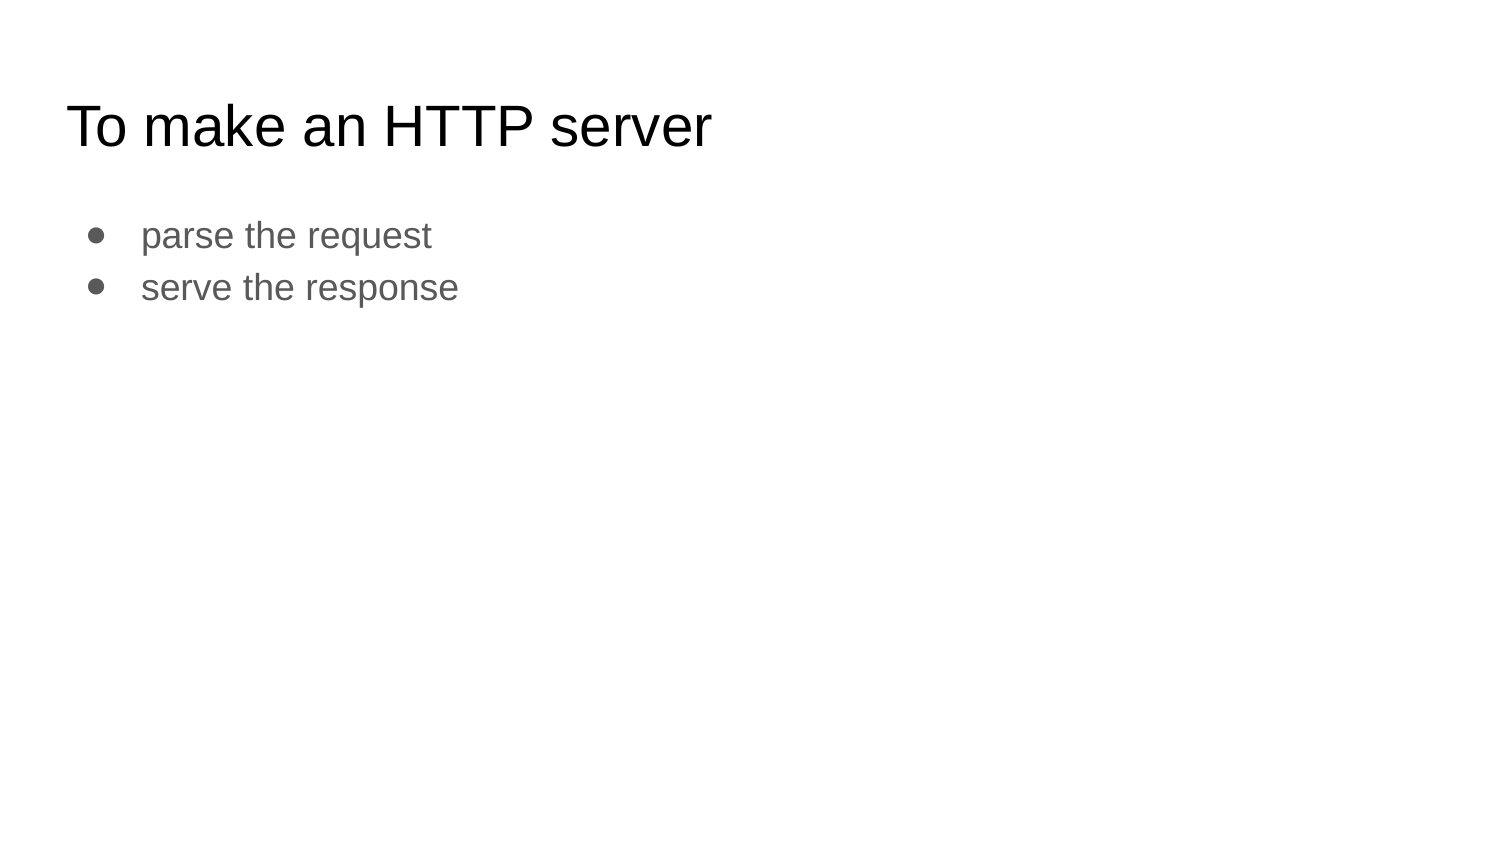

# To make an HTTP server
parse the request
serve the response